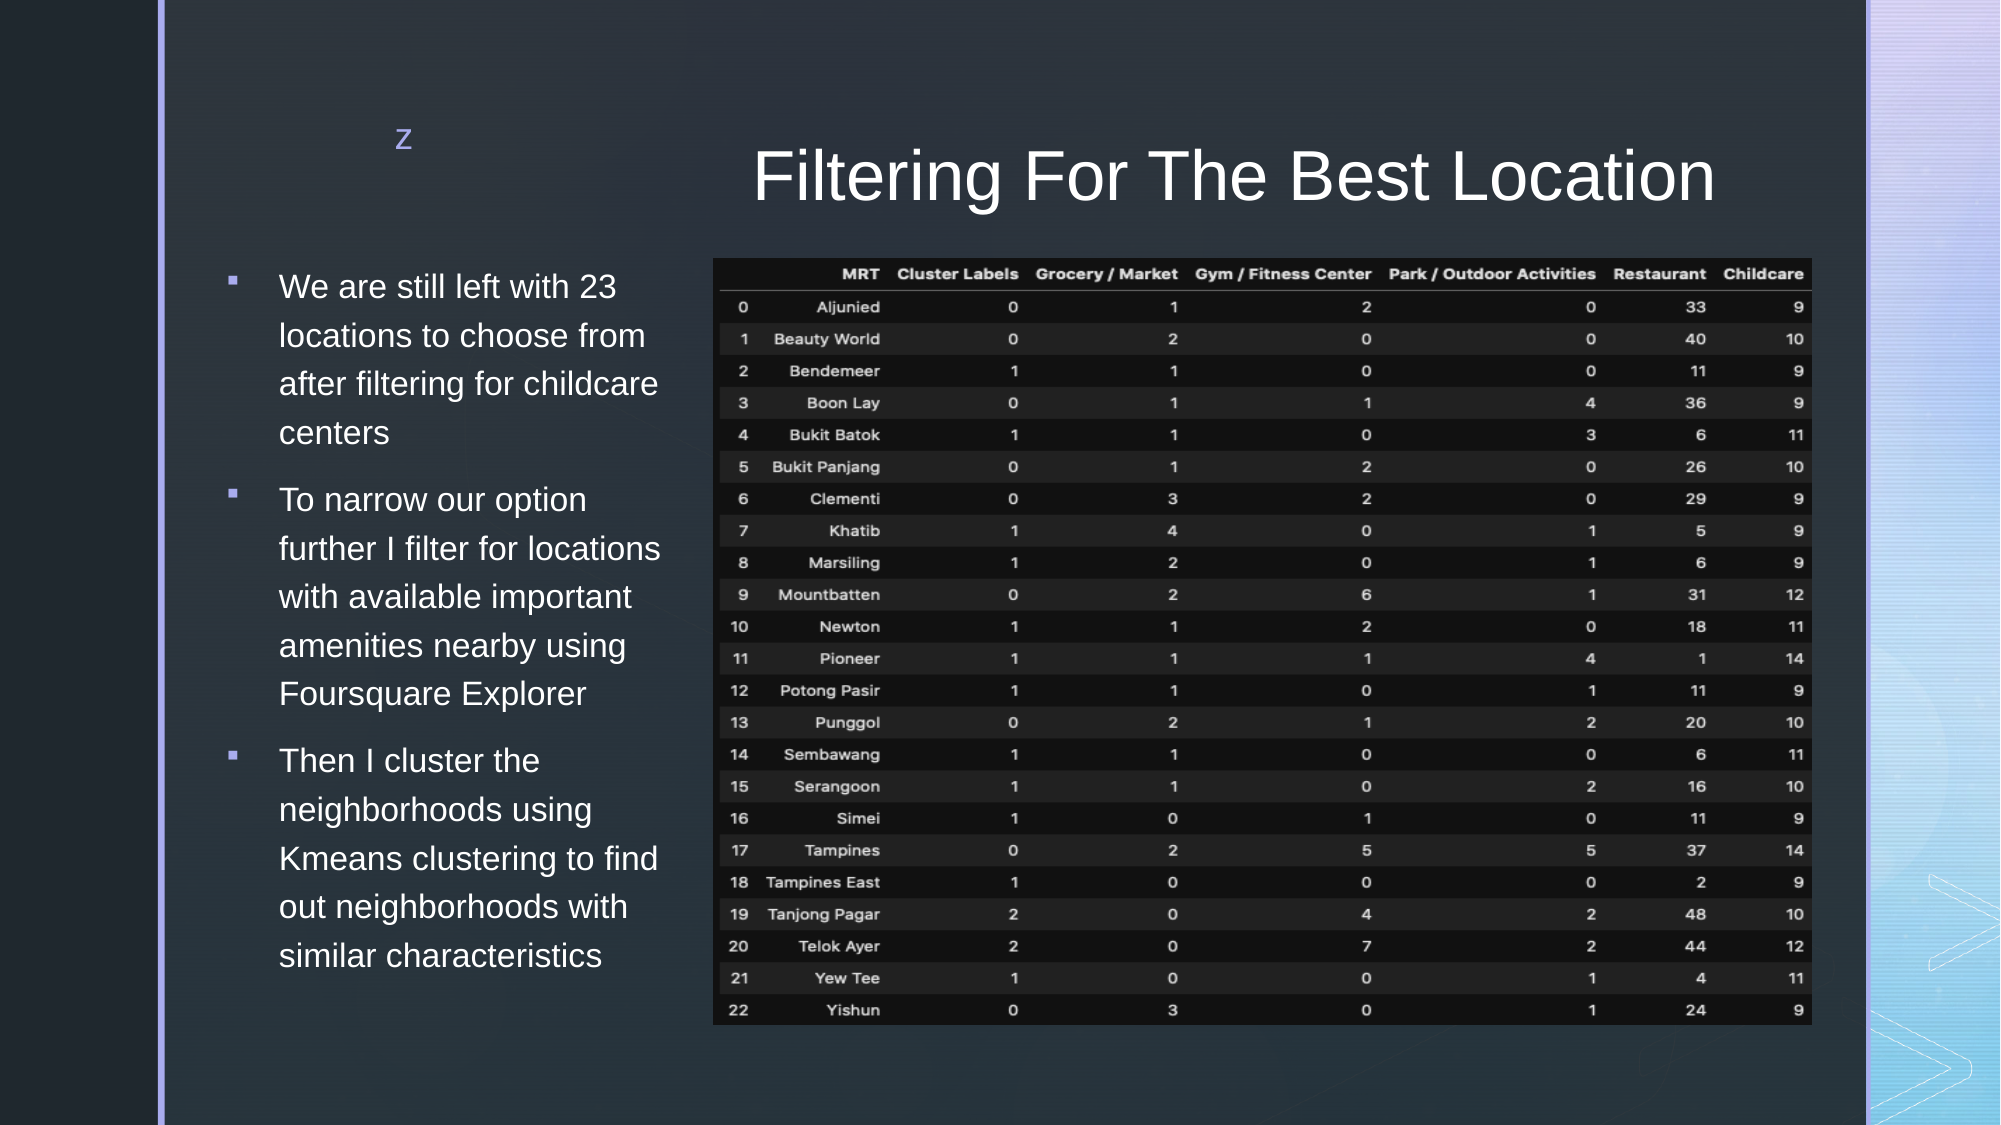

# Filtering For The Best Location
We are still left with 23 locations to choose from after filtering for childcare centers
To narrow our option further I filter for locations with available important amenities nearby using Foursquare Explorer
Then I cluster the neighborhoods using Kmeans clustering to find out neighborhoods with similar characteristics

### Chart: Average household size

| Category |
|---|